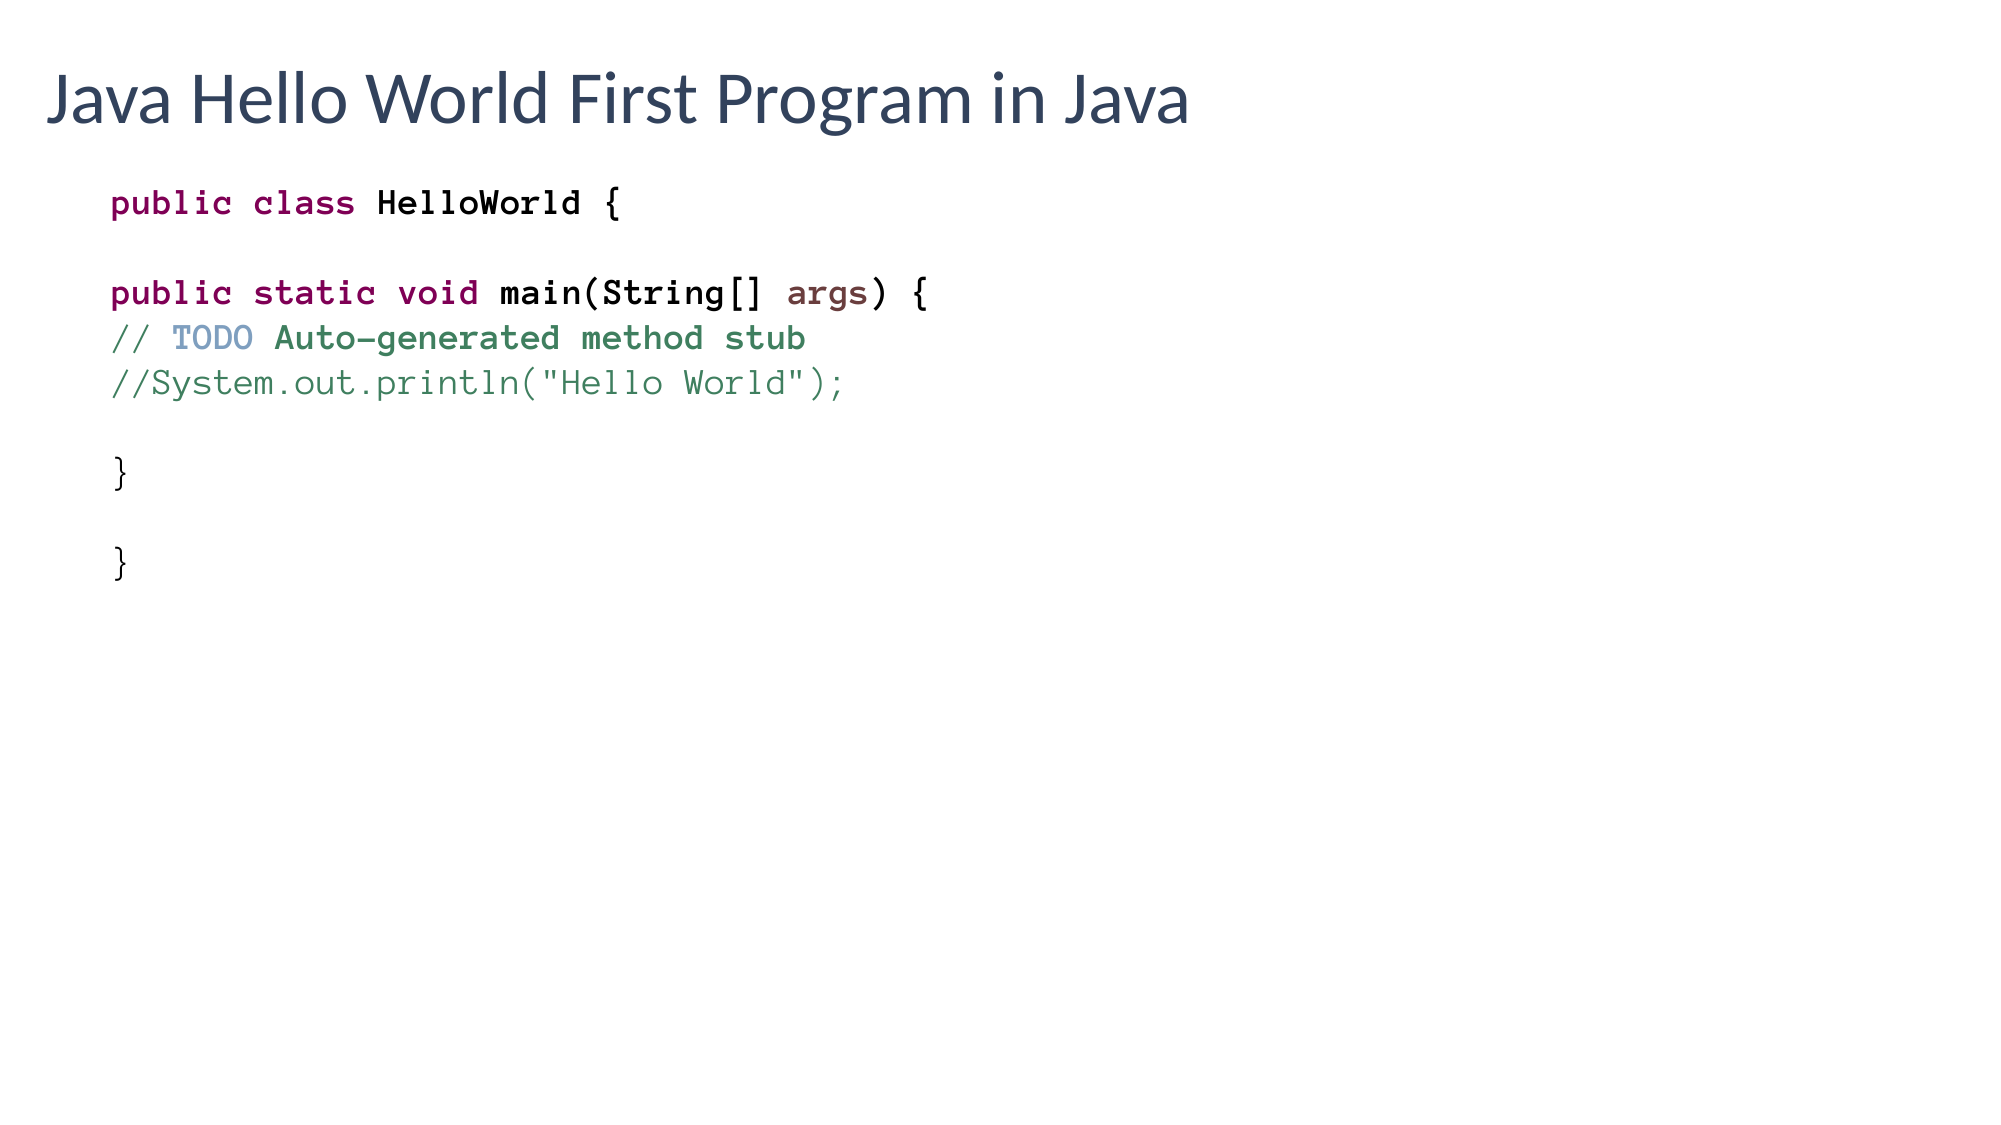

Java Hello World First Program in Java
public class HelloWorld {

public static void main(String[] args) {
// TODO Auto-generated method stub
//System.out.println("Hello World");

}

}